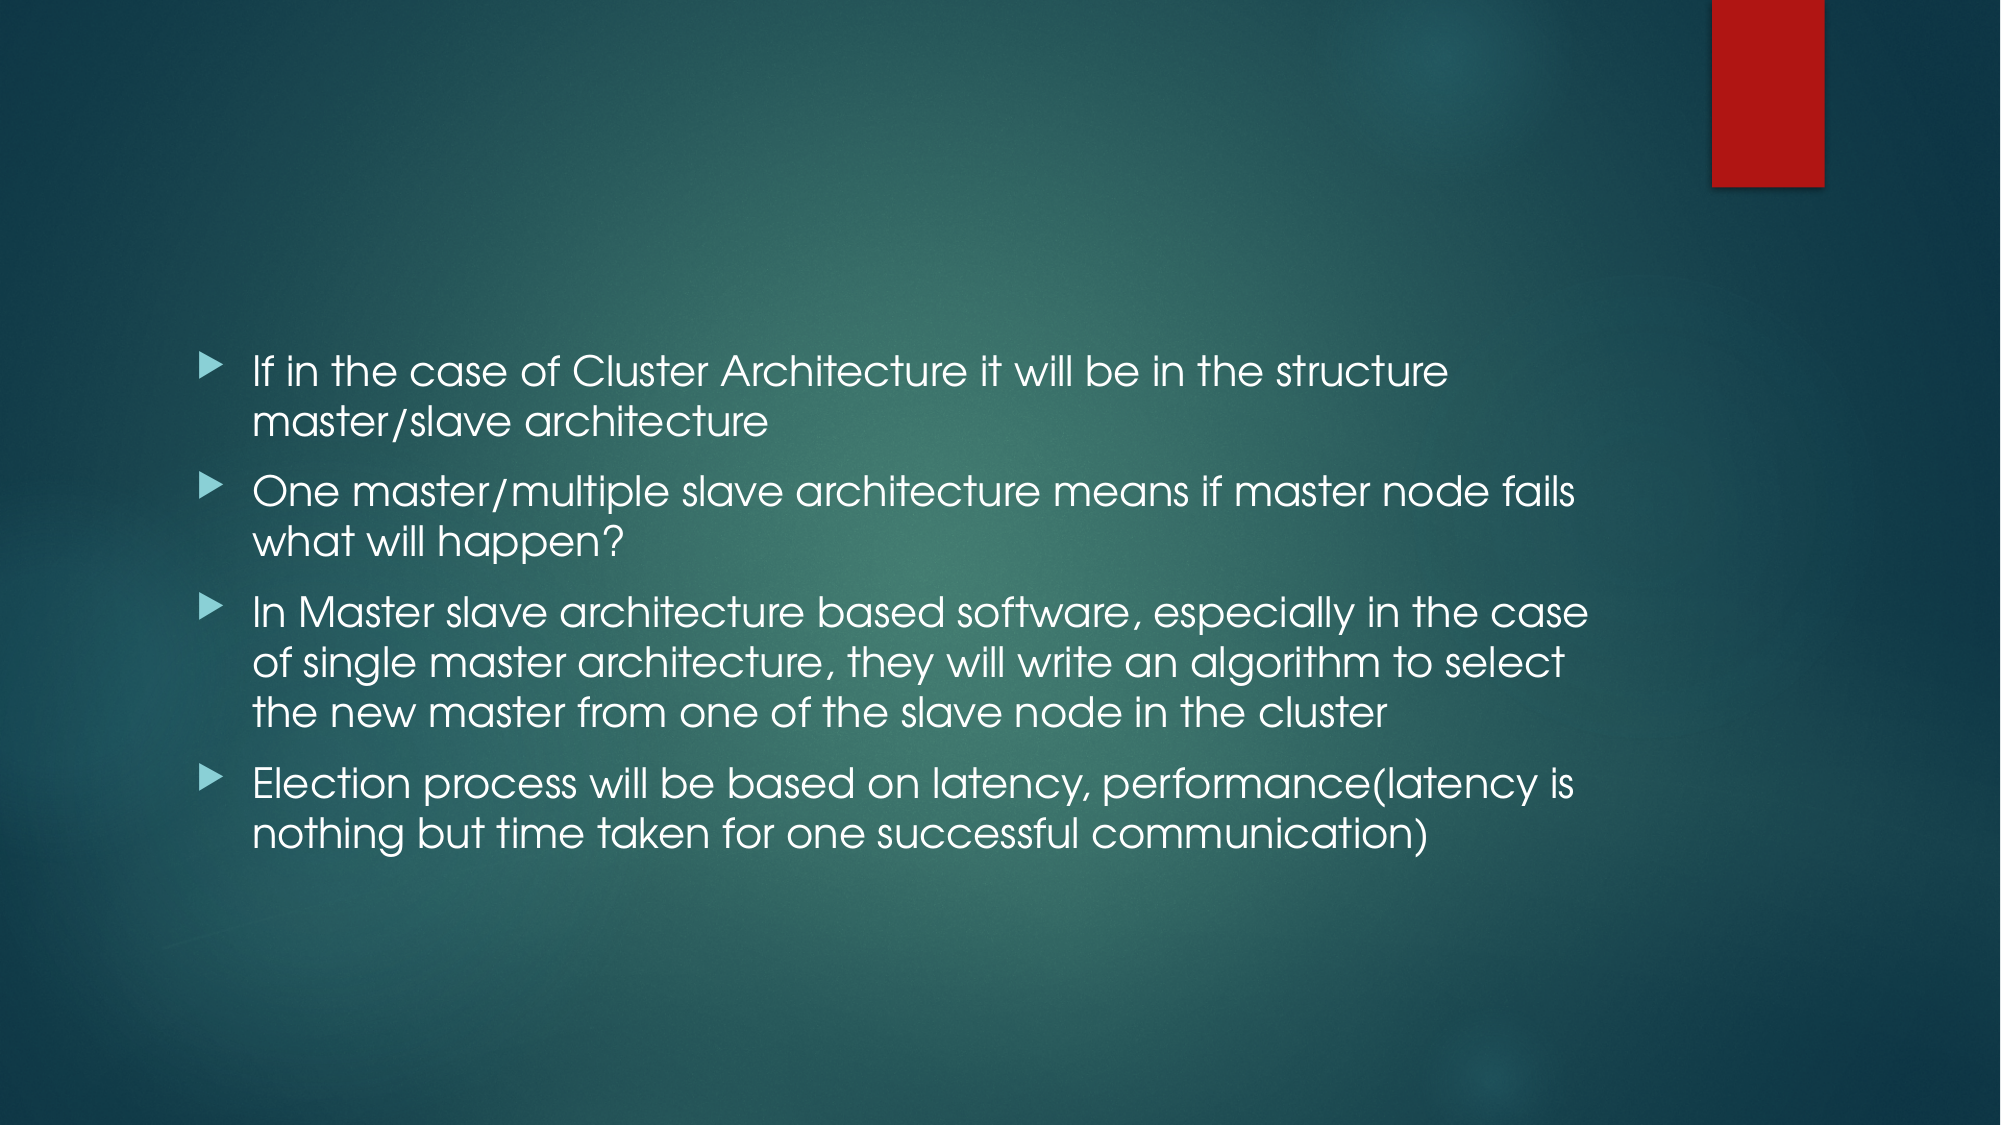

#
If in the case of Cluster Architecture it will be in the structure master/slave architecture
One master/multiple slave architecture means if master node fails what will happen?
In Master slave architecture based software, especially in the case of single master architecture, they will write an algorithm to select the new master from one of the slave node in the cluster
Election process will be based on latency, performance(latency is nothing but time taken for one successful communication)